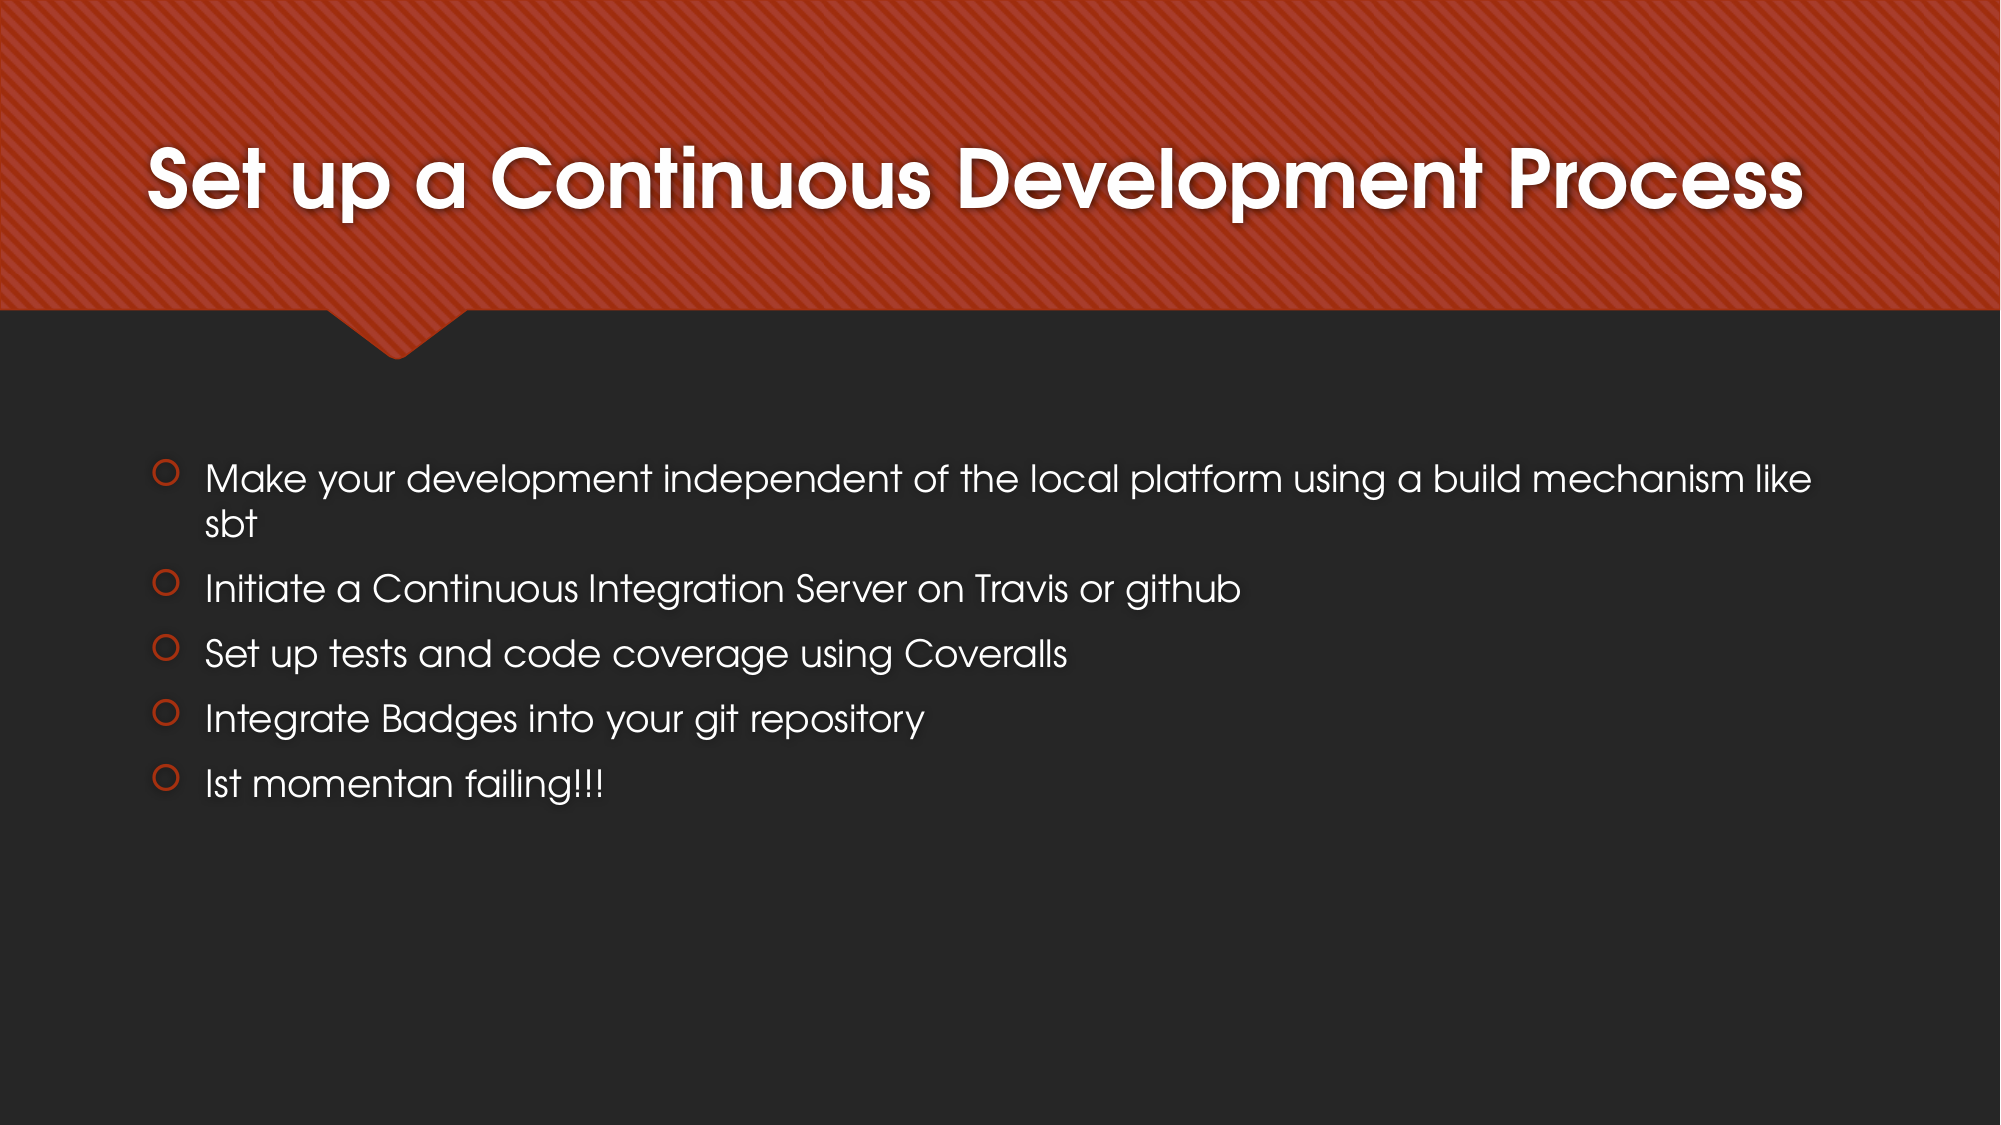

# Set up a Continuous Development Process
Make your development independent of the local platform using a build mechanism like sbt
Initiate a Continuous Integration Server on Travis or github
Set up tests and code coverage using Coveralls
Integrate Badges into your git repository
Ist momentan failing!!!